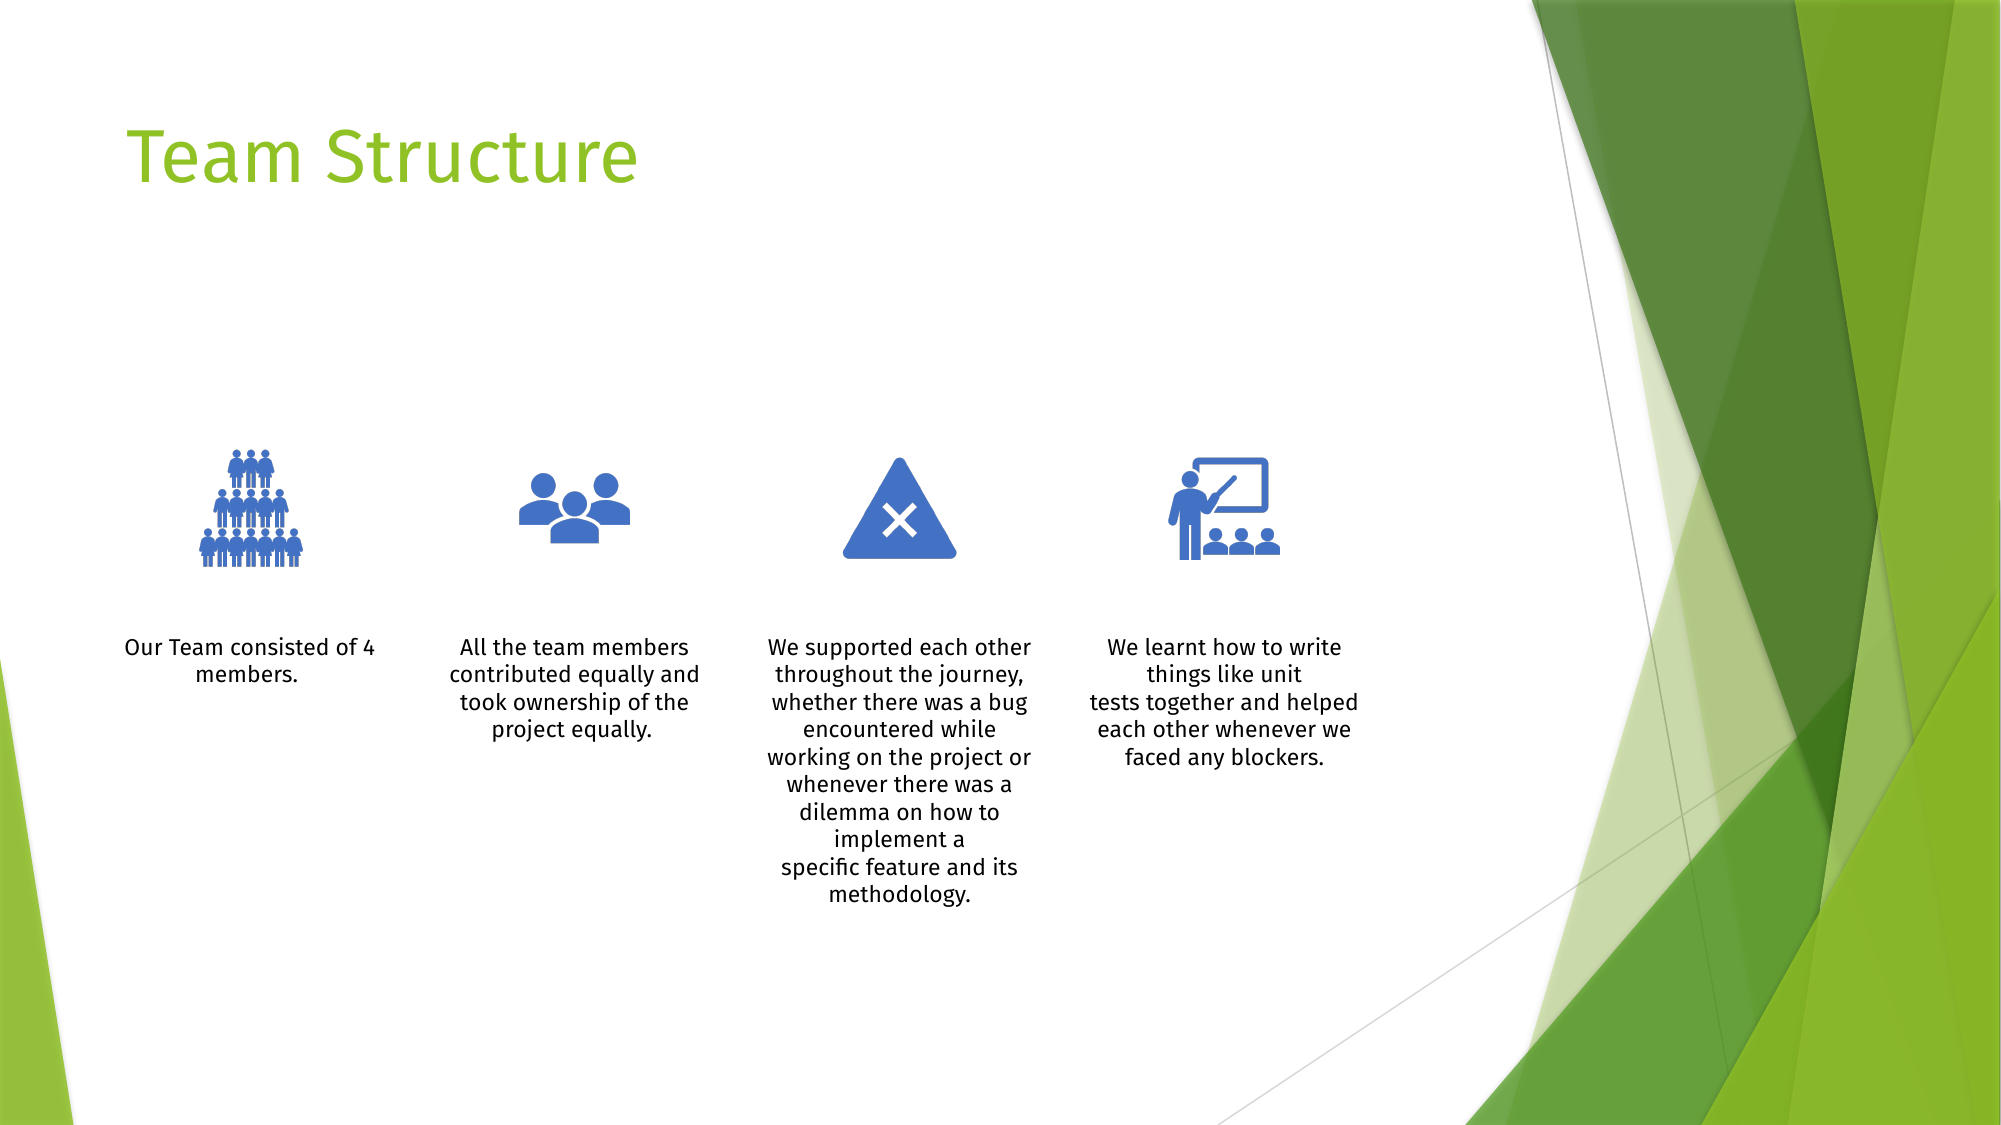

# Team Structure
Our Team consisted of 4 members.
All the team members contributed equally and took ownership of the project equally.
We supported each other throughout the journey, whether there was a bug encountered while working on the project or whenever there was a dilemma on how to implement a specific feature and its methodology.
We learnt how to write things like unit tests together and helped each other whenever we faced any blockers.